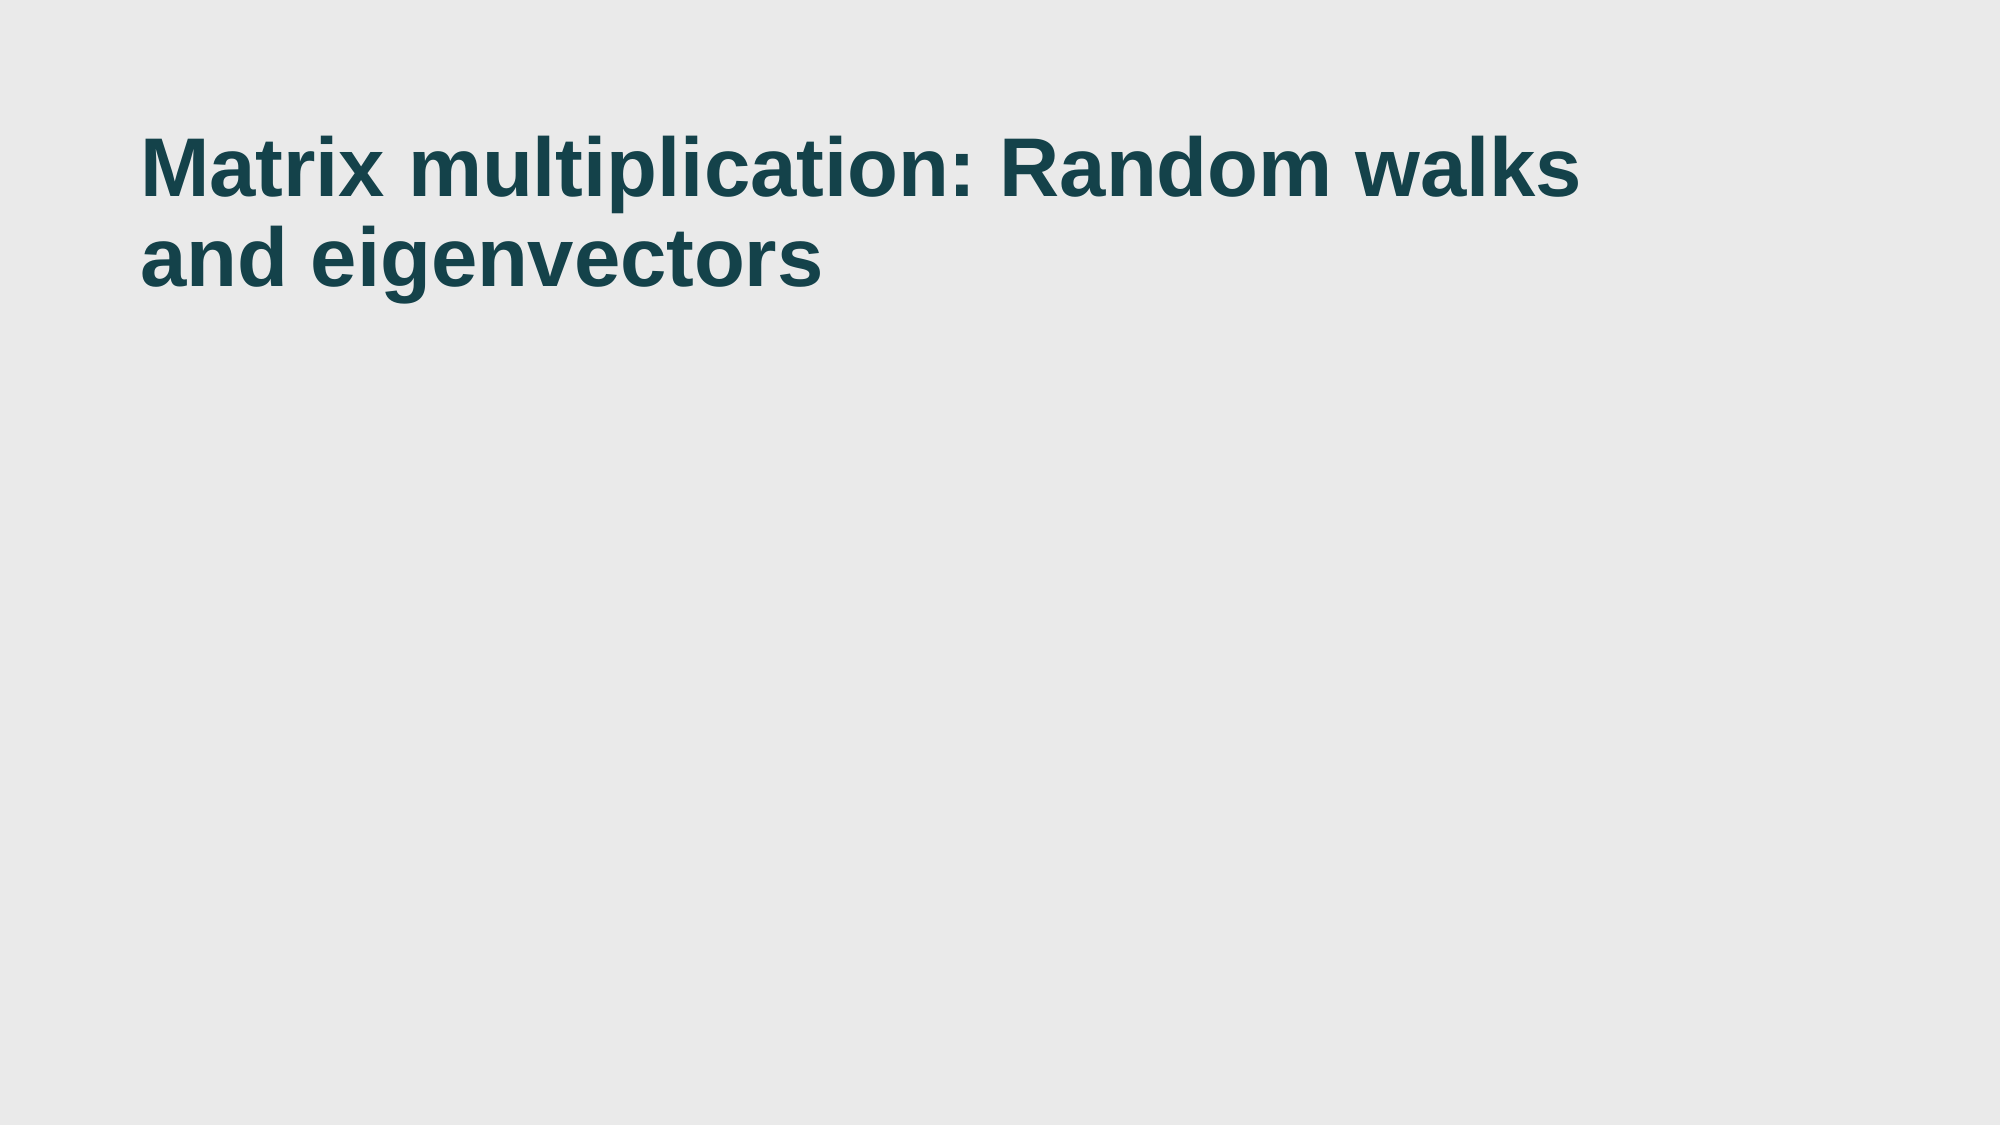

# Matrix multiplication: Random walks and eigenvectors